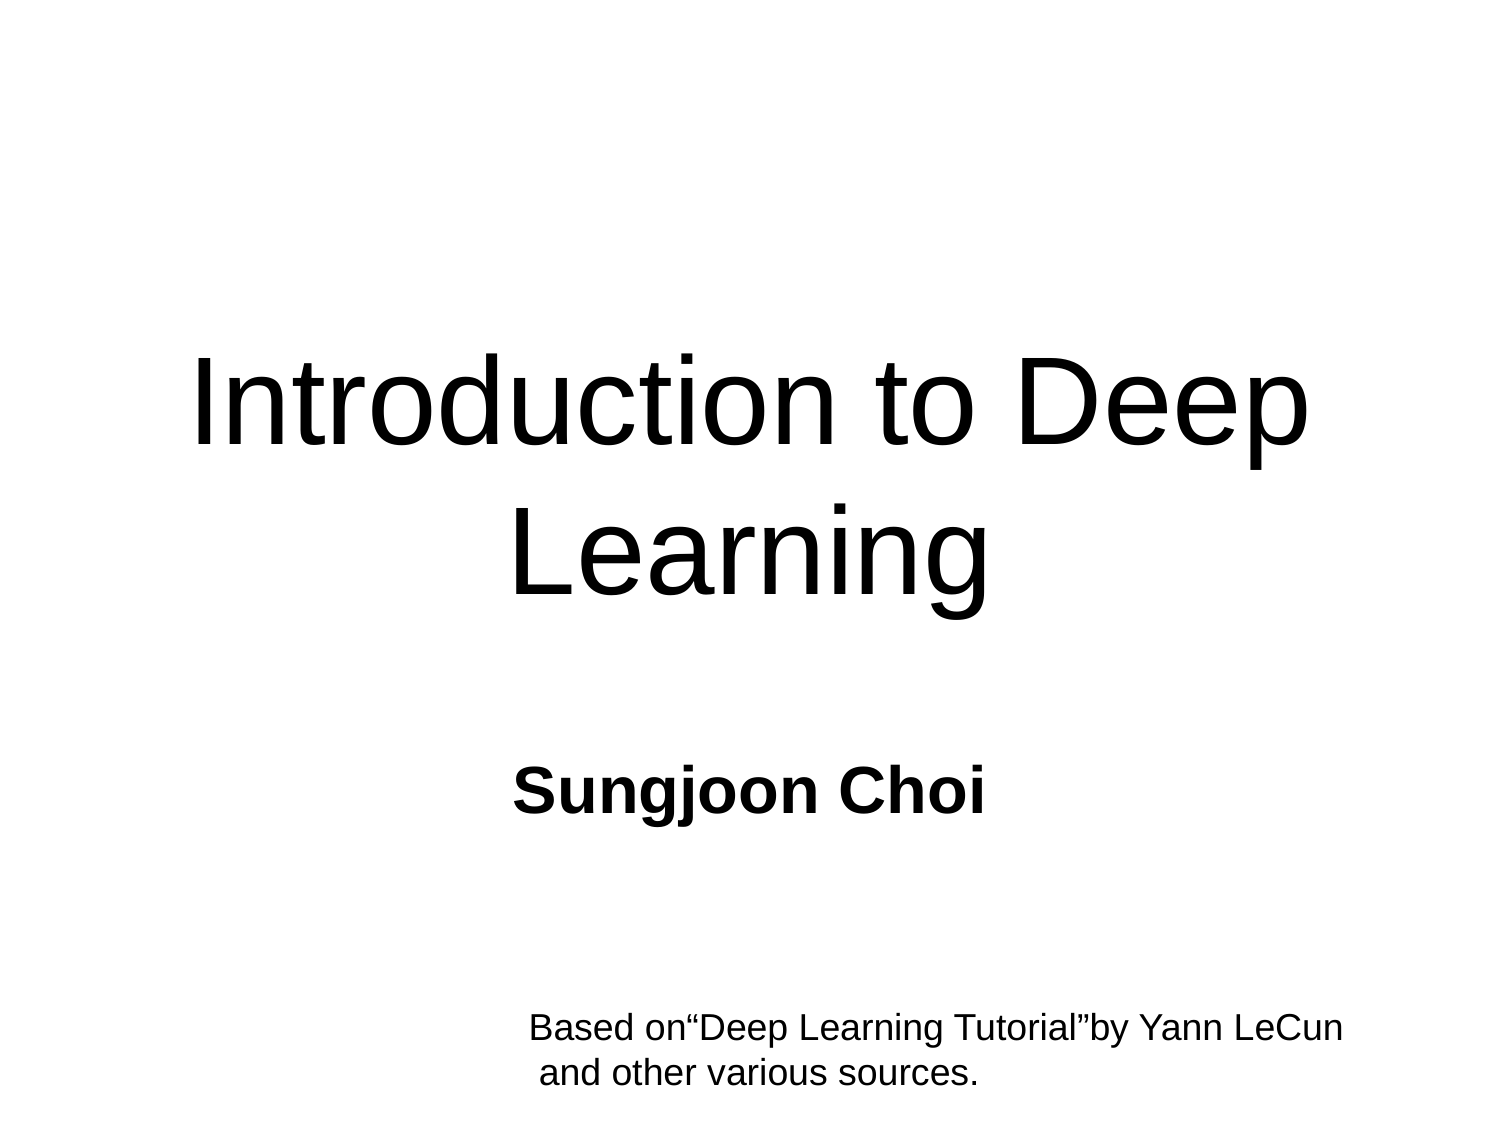

# Introduction to Deep Learning
Sungjoon Choi
Based on“Deep Learning Tutorial”by Yann LeCun
 and other various sources.